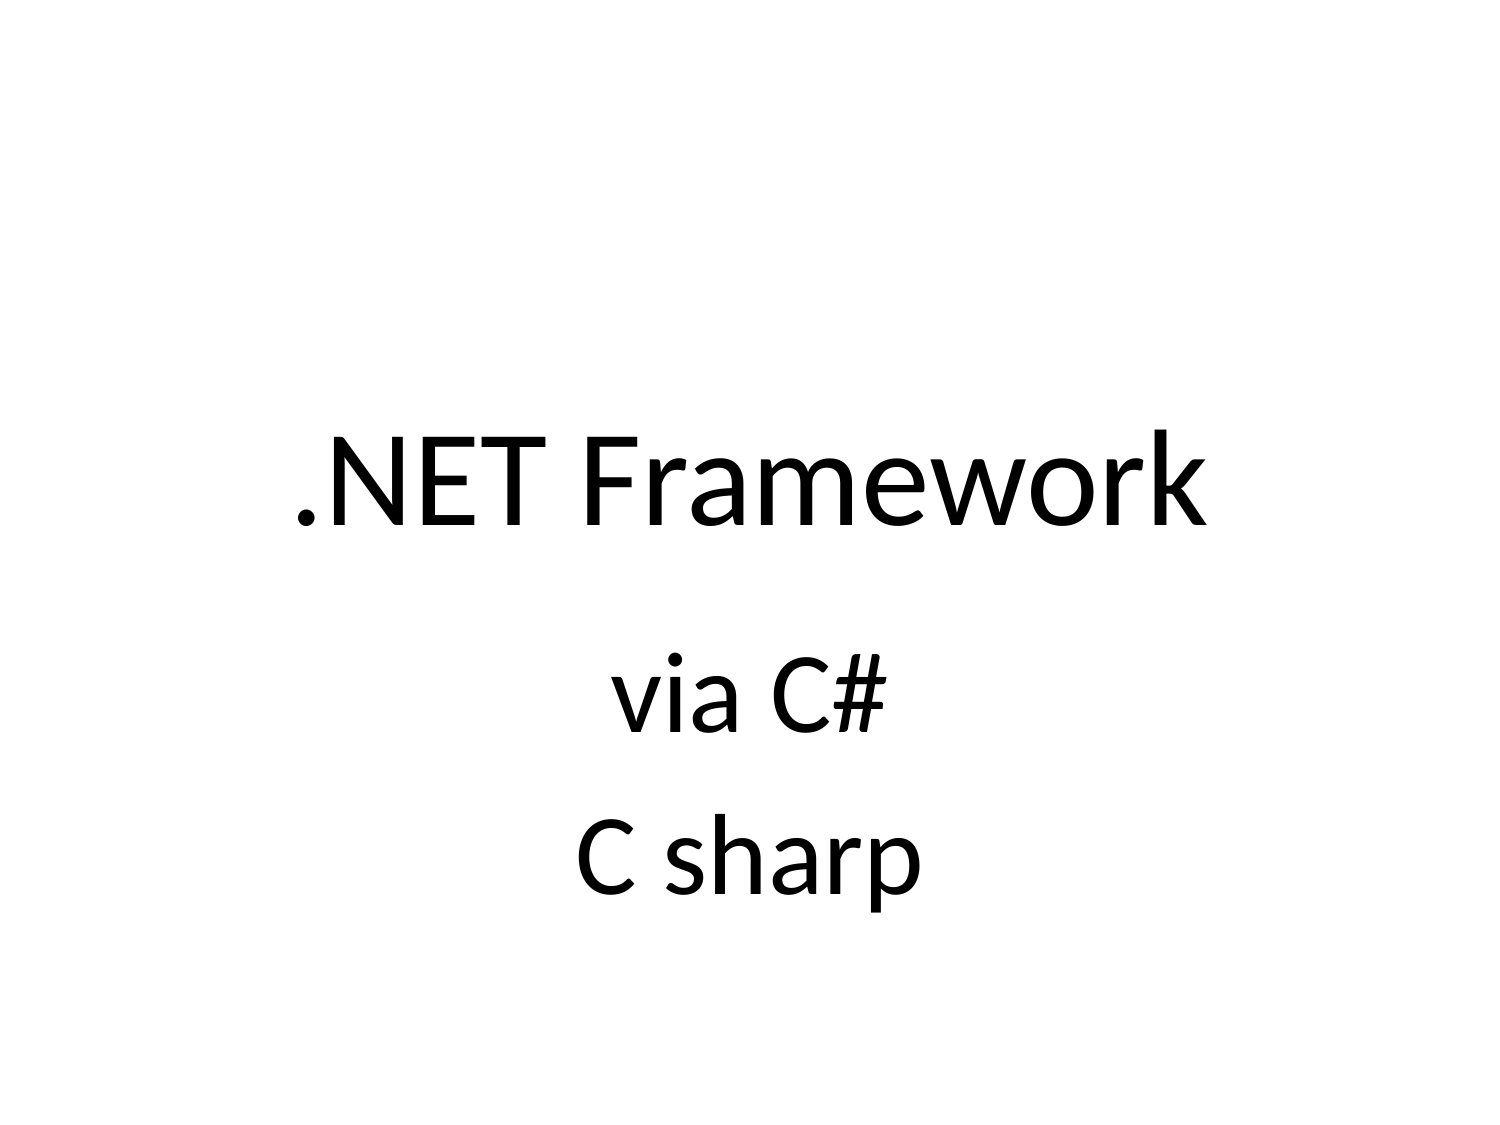

# .NET Framework
via C#
C sharp